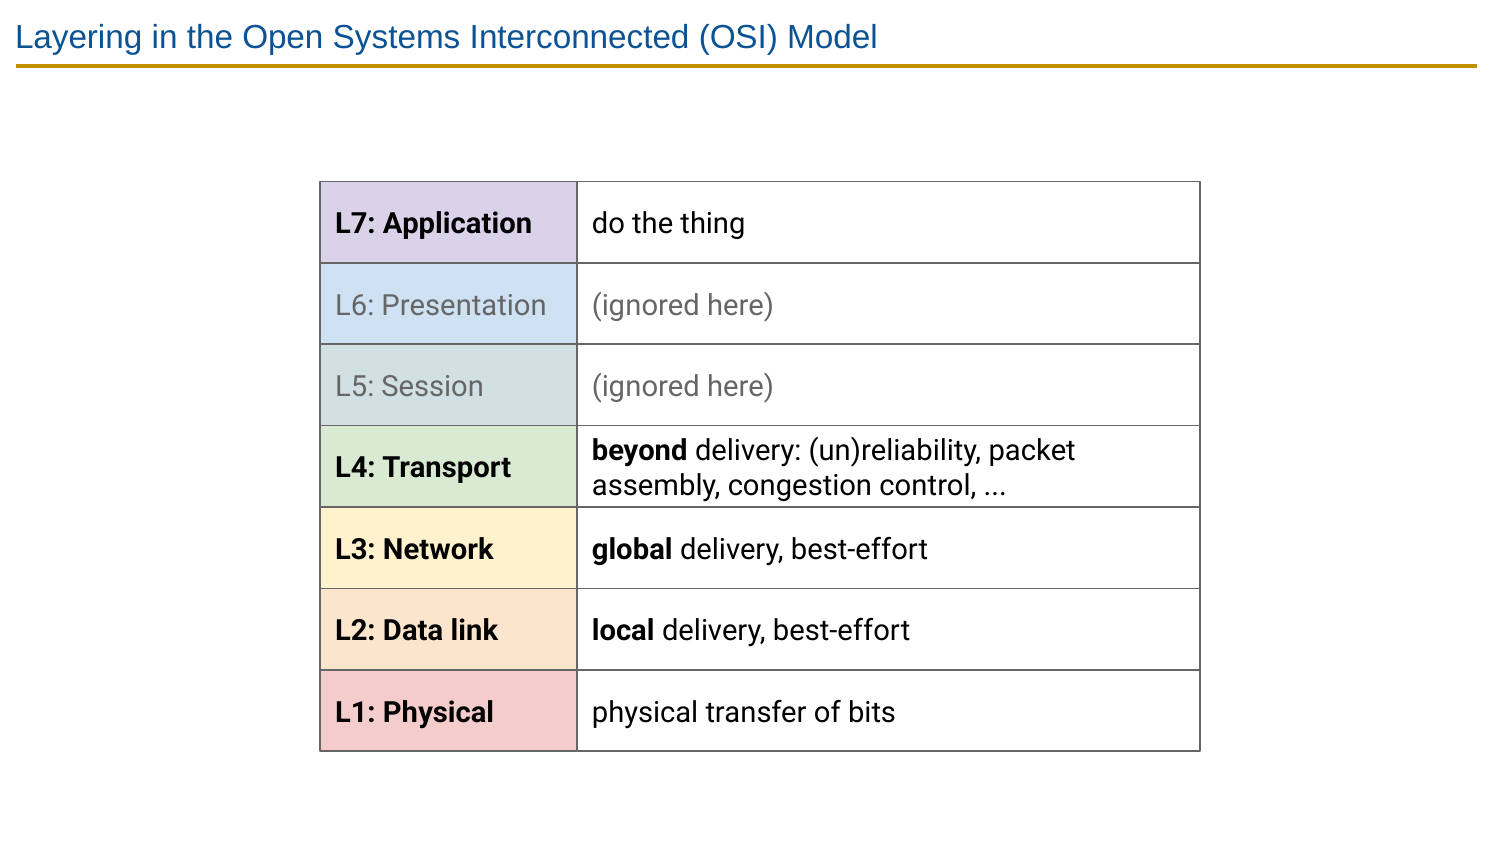

# Layering in the Open Systems Interconnected (OSI) Model
L7: Application
do the thing
L6: Presentation
(ignored here)
L5: Session
(ignored here)
L4: Transport
beyond delivery: (un)reliability, packet assembly, congestion control, ...
L3: Network
global delivery, best-effort
L2: Data link
local delivery, best-effort
L1: Physical
physical transfer of bits